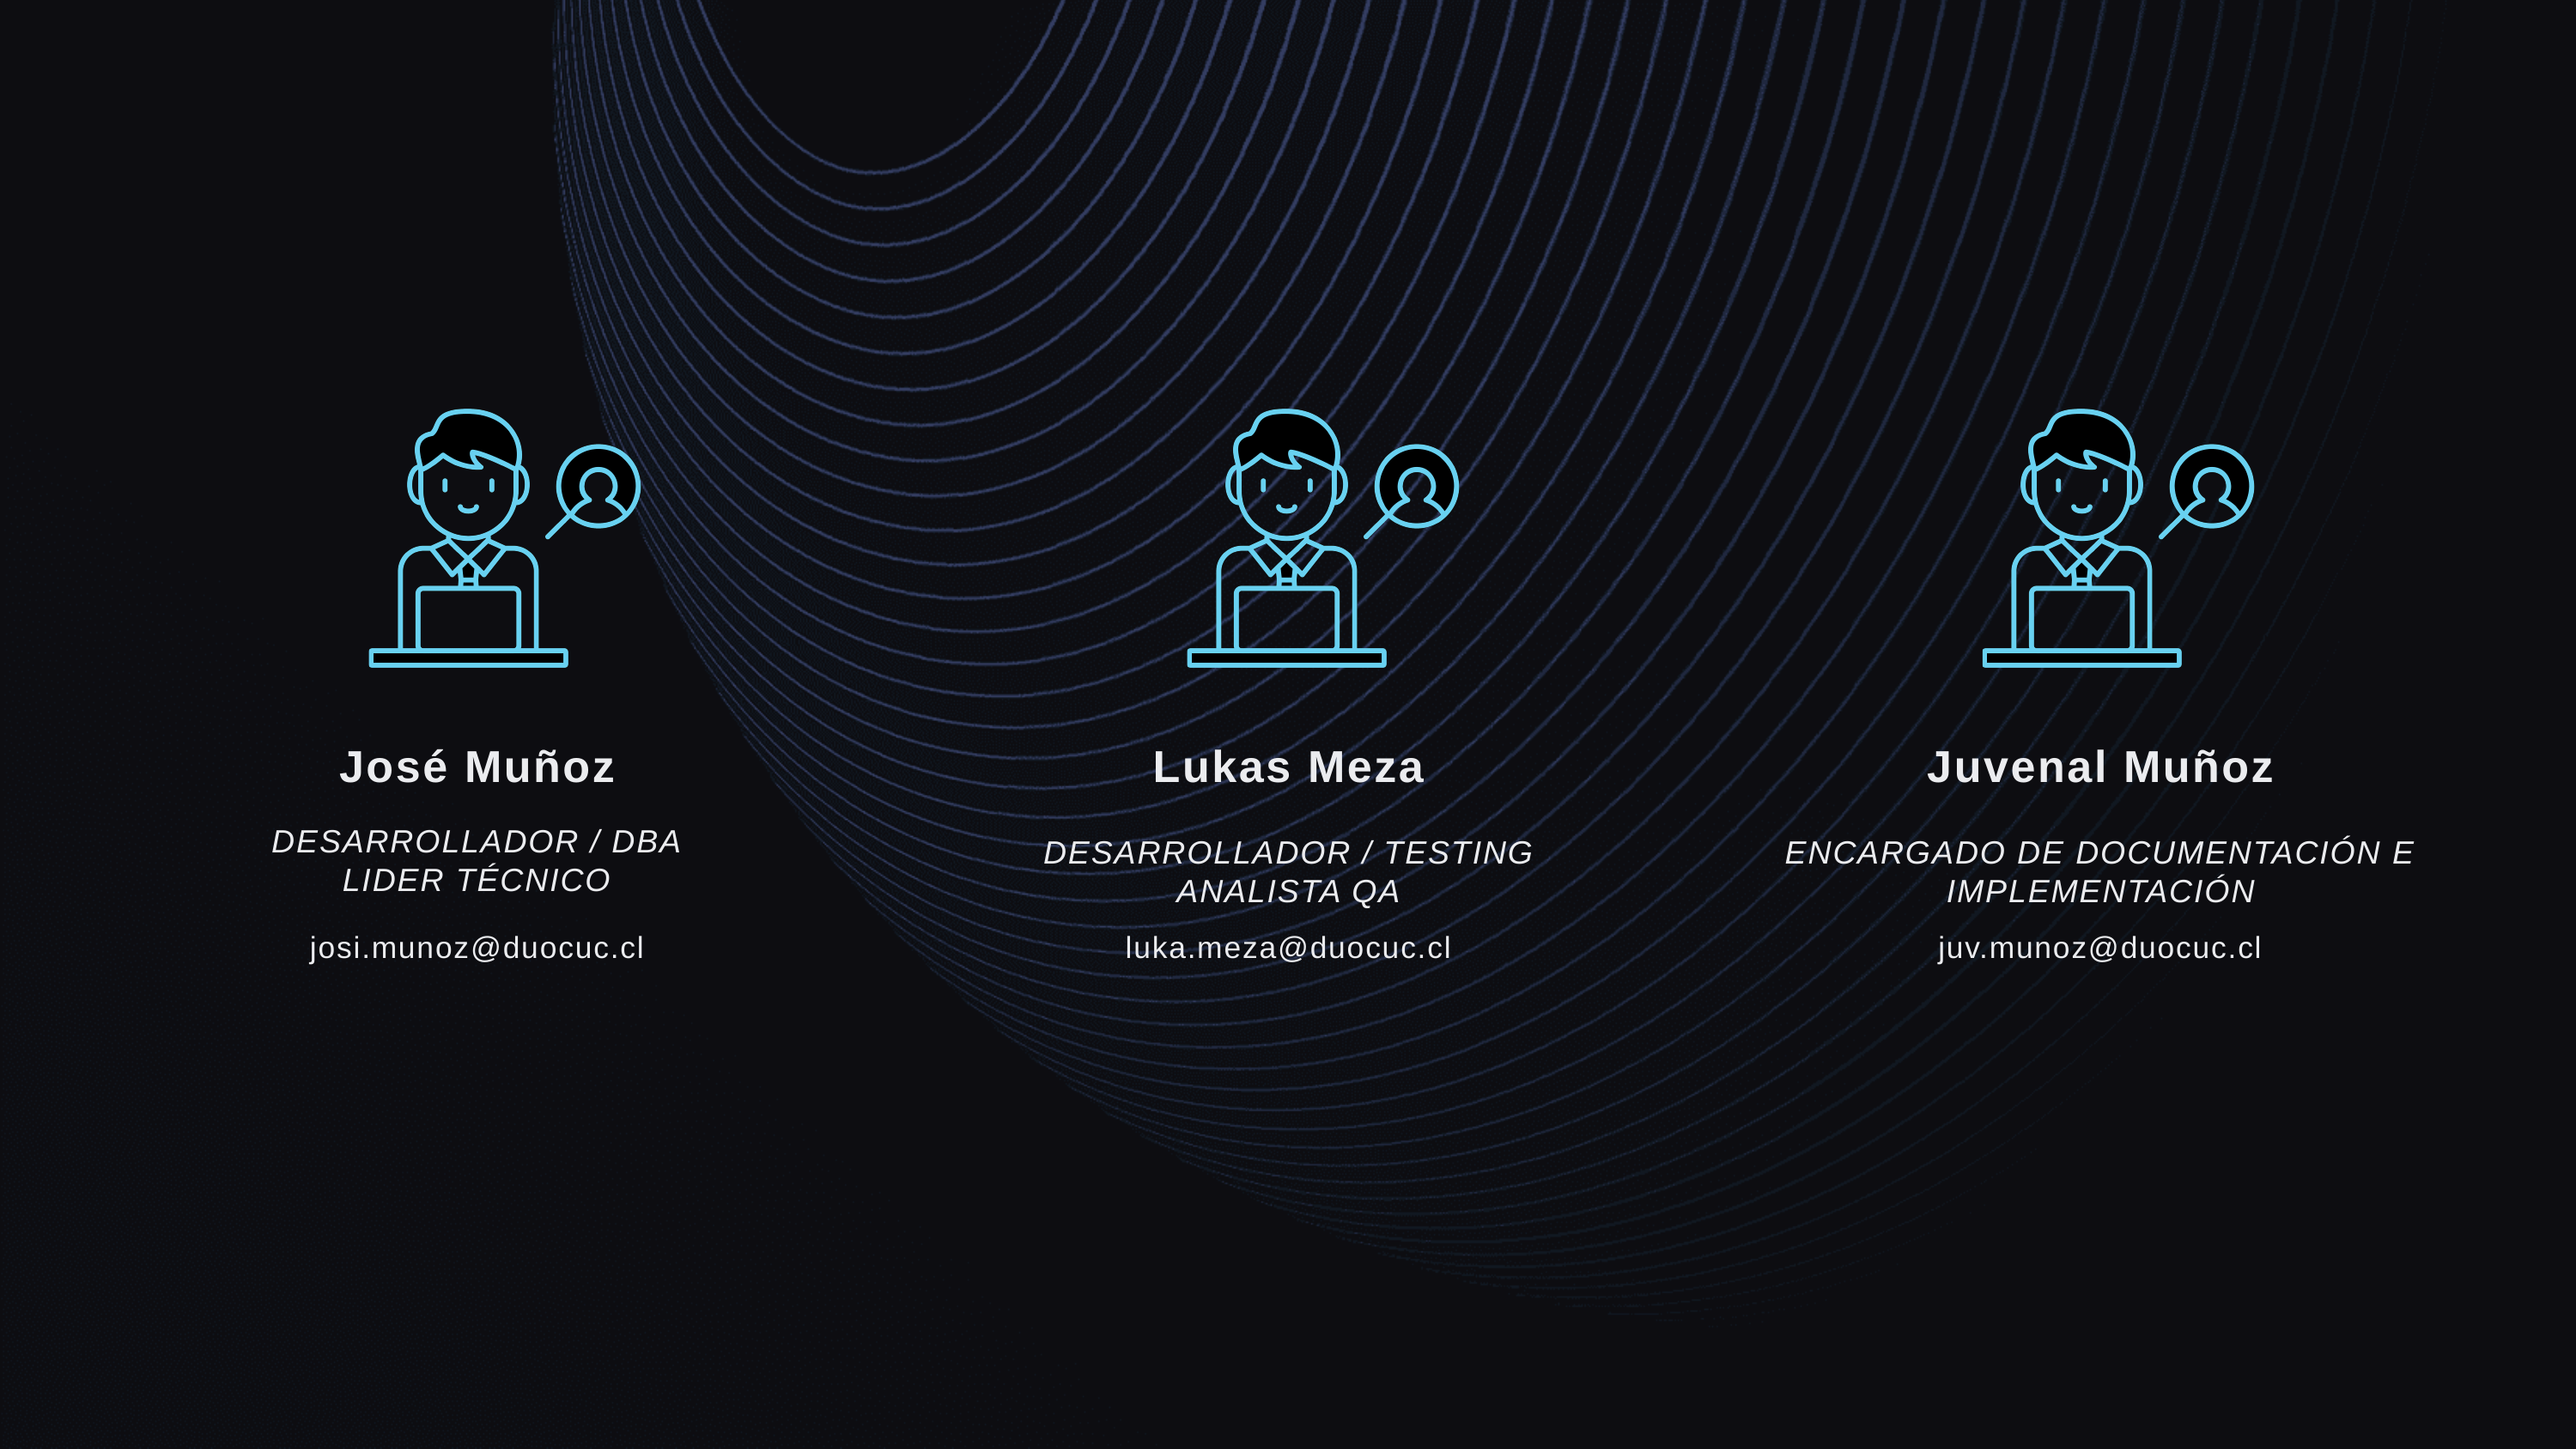

Lukas Meza
DESARROLLADOR / TESTING
ANALISTA QA

Juvenal Muñoz
ENCARGADO DE DOCUMENTACIÓN E IMPLEMENTACIÓN
José Muñoz
DESARROLLADOR / DBA
LIDER TÉCNICO
josi.munoz@duocuc.cl
luka.meza@duocuc.cl
juv.munoz@duocuc.cl